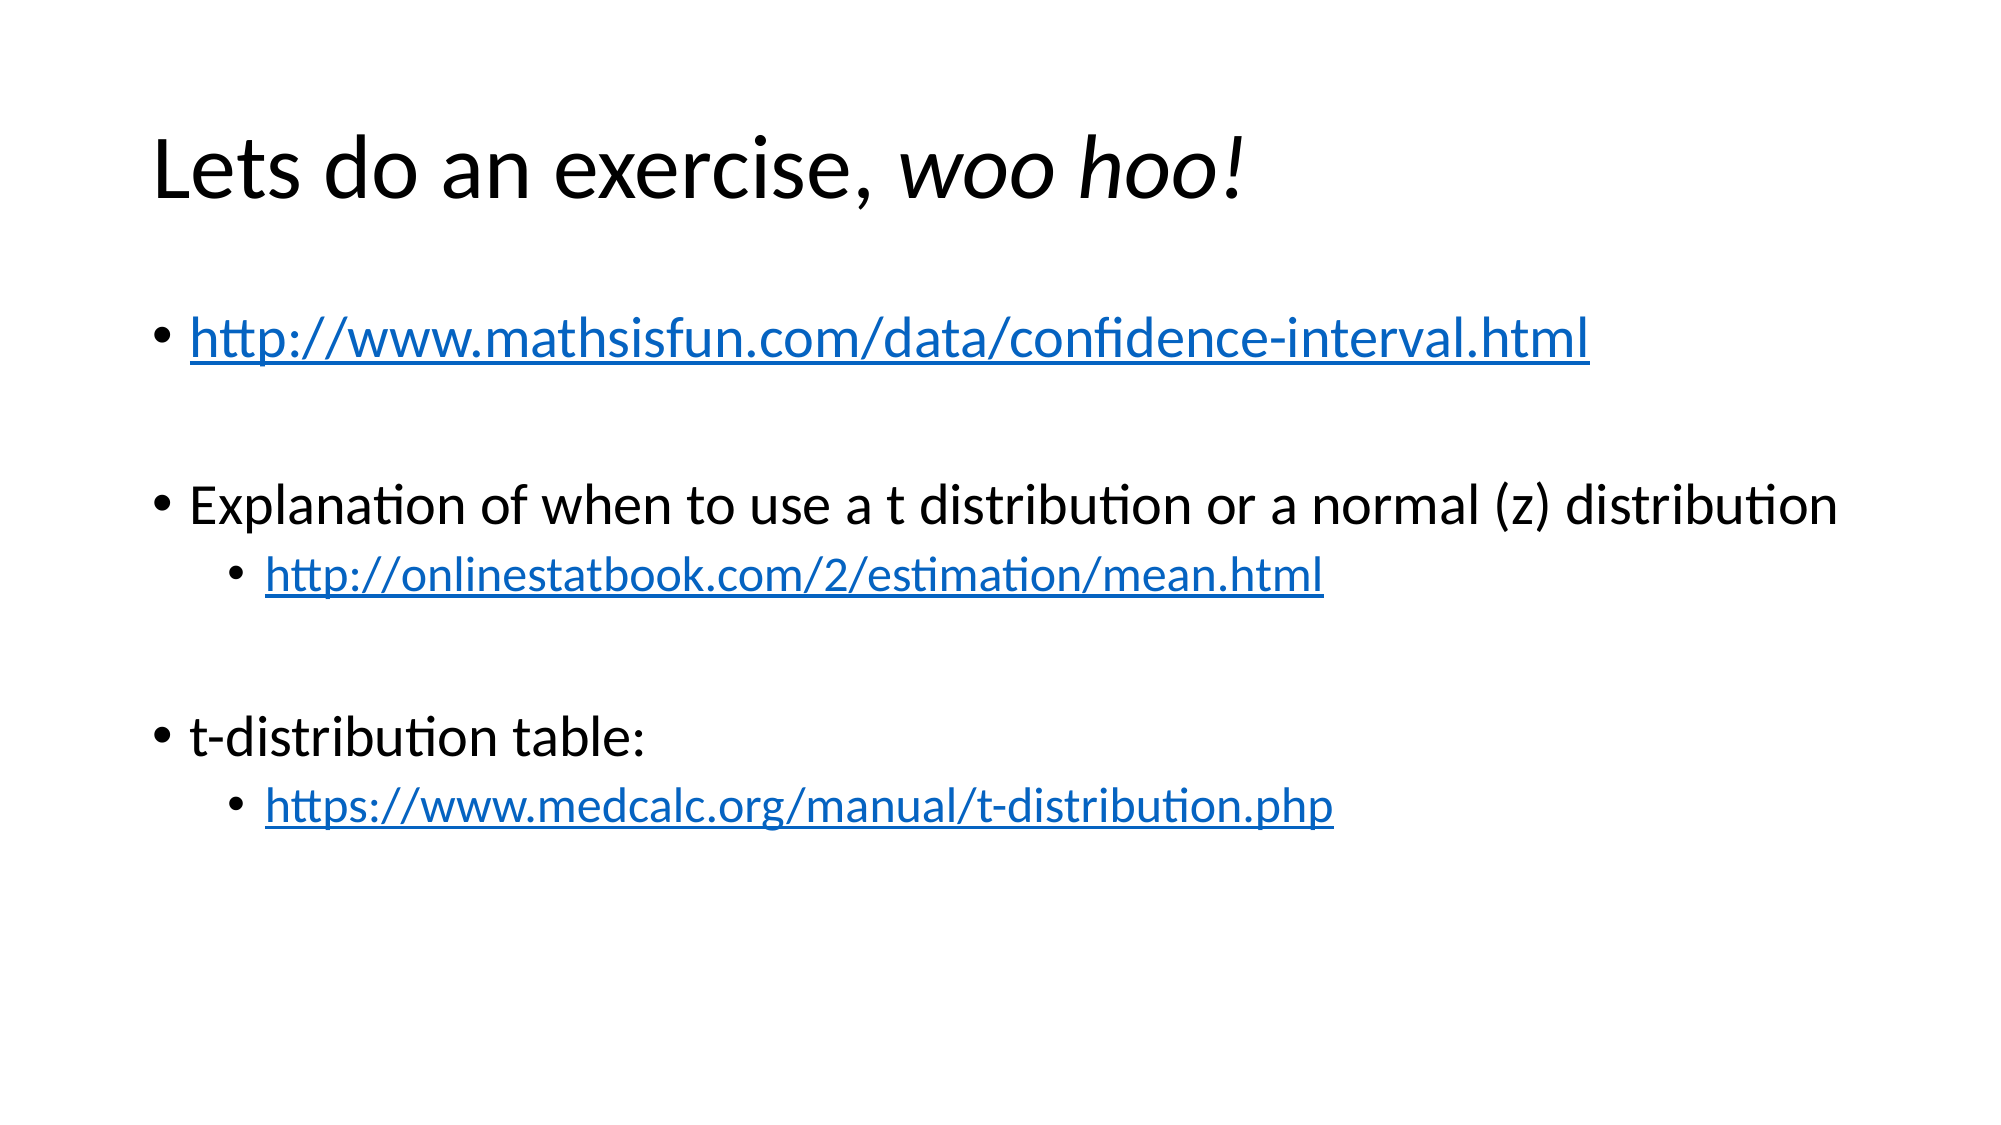

# Lets do an exercise, woo hoo!
http://www.mathsisfun.com/data/confidence-interval.html

Explanation of when to use a t distribution or a normal (z) distribution
http://onlinestatbook.com/2/estimation/mean.html

t-distribution table:
https://www.medcalc.org/manual/t-distribution.php